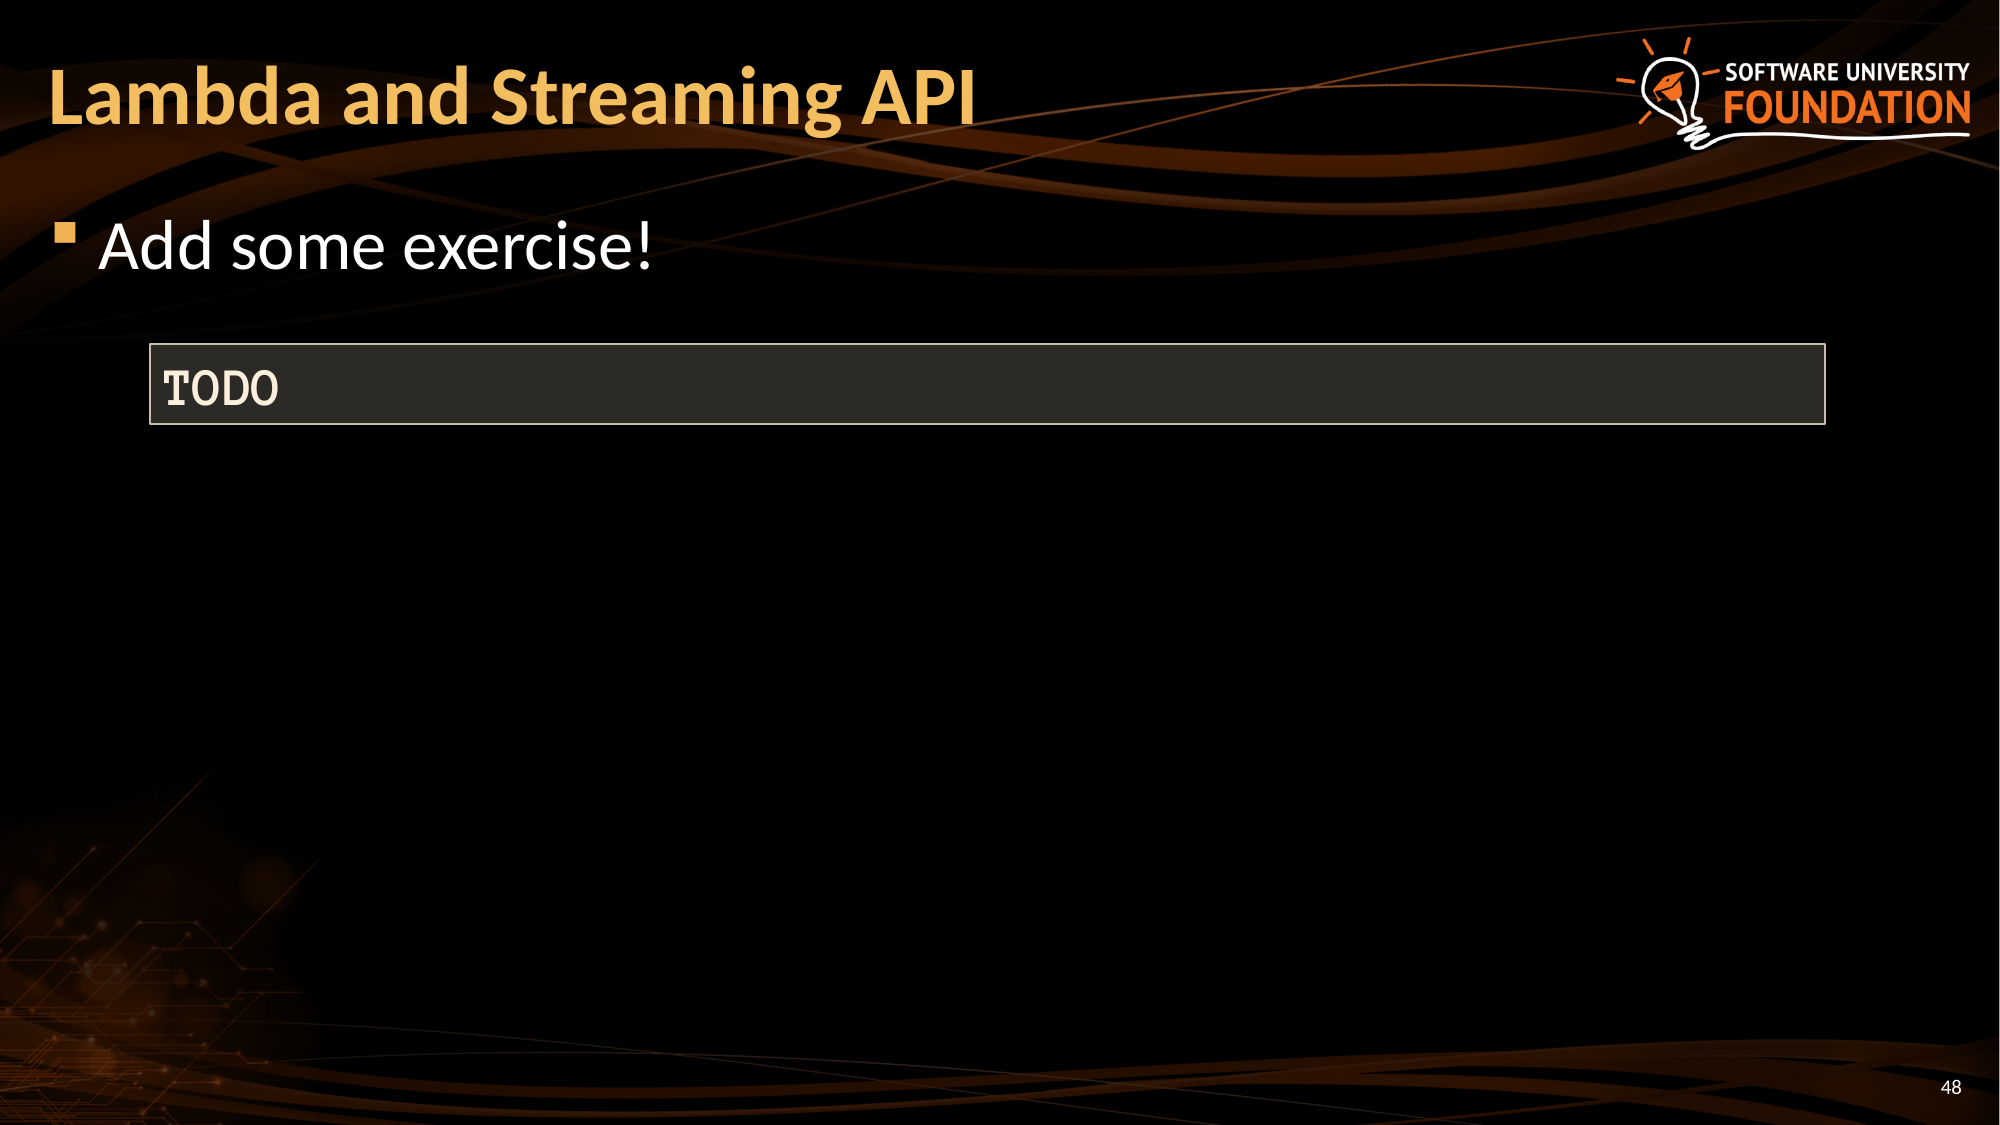

# Lambda and Streaming API
Add some exercise!
TODO
48